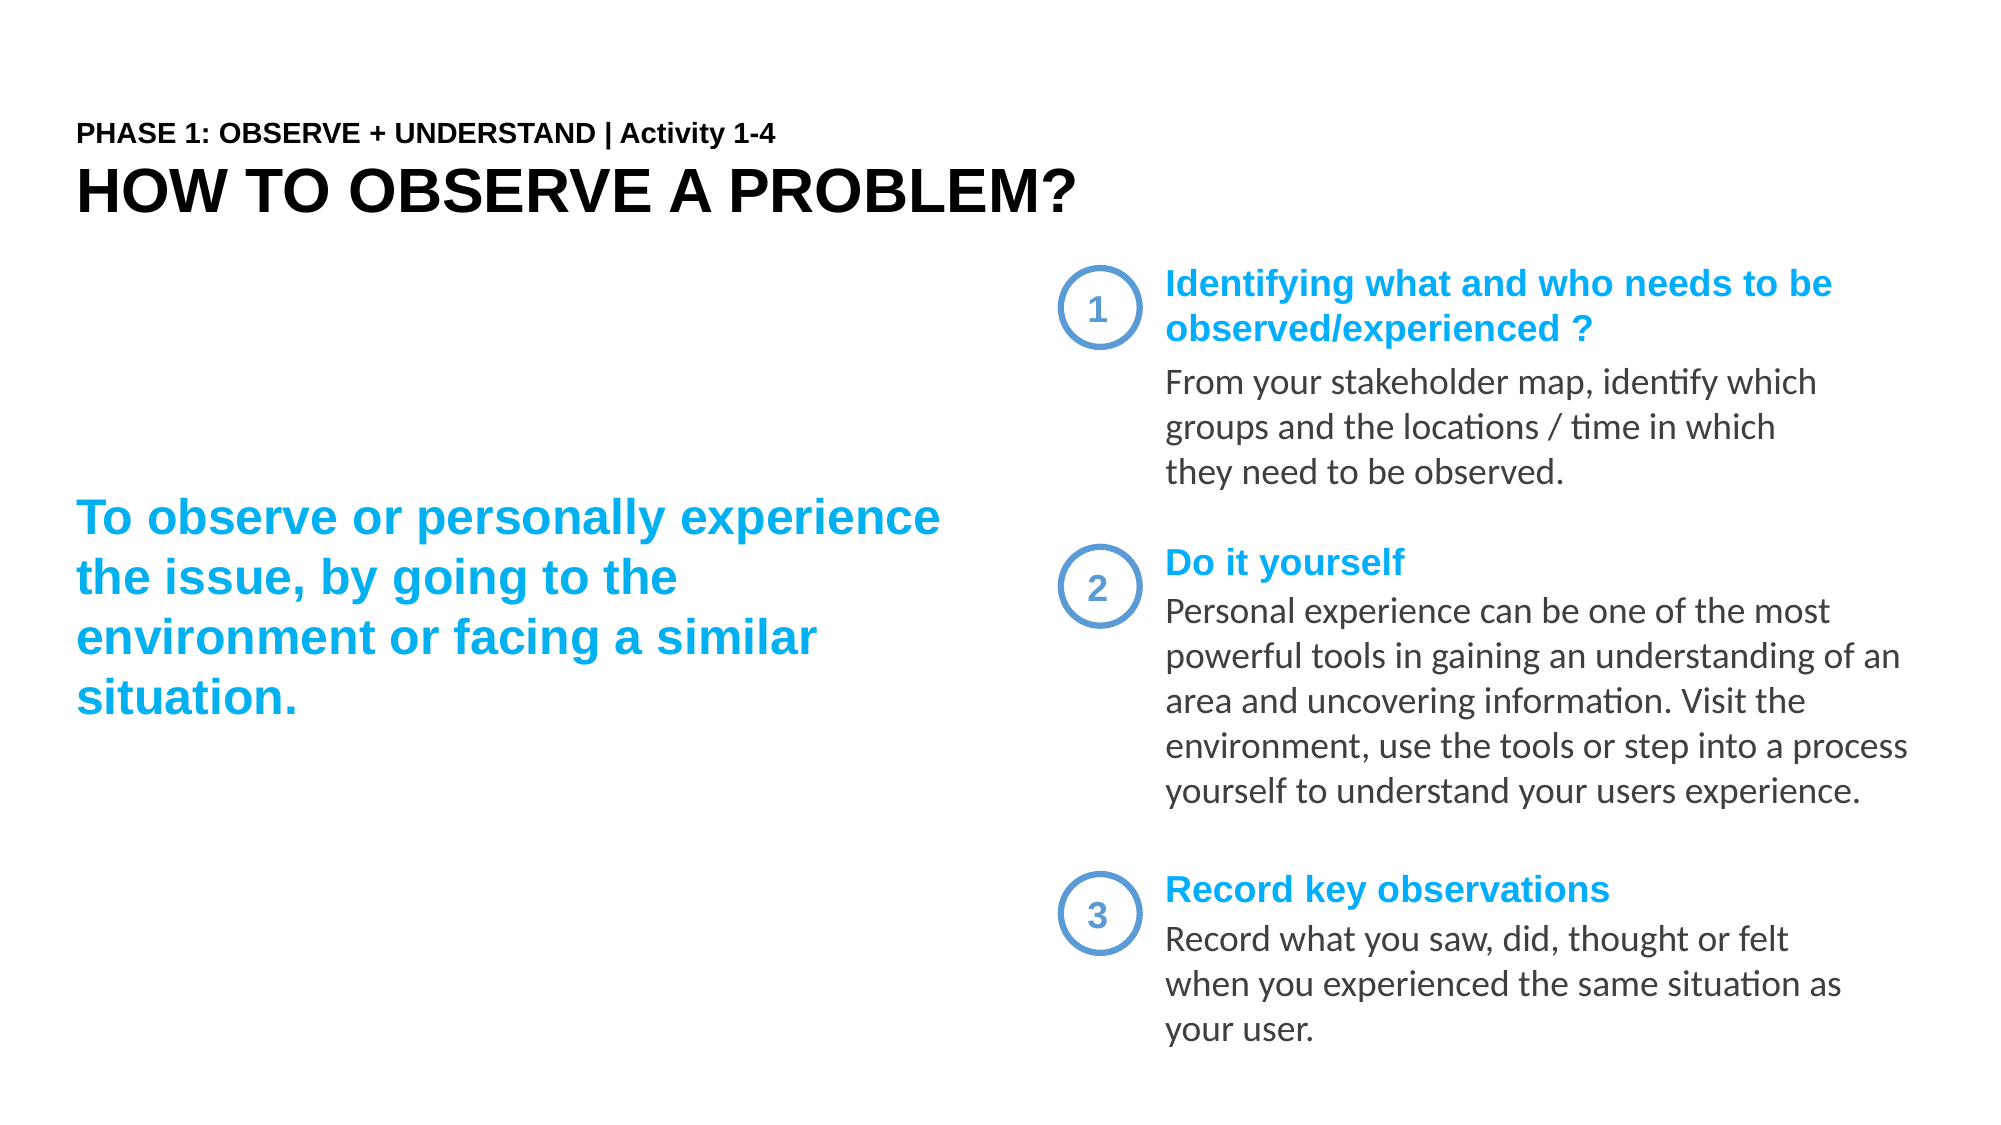

PHASE 1: OBSERVE + UNDERSTAND | Activity 1-4
HOW TO OBSERVE A PROBLEM?

Identifying what and who needs to be observed/experienced ?

1
From your stakeholder map, identify which groups and the locations / time in which they need to be observed.
To observe or personally experience the issue, by going to the environment or facing a similar situation.
Do it yourself
2
Personal experience can be one of the most powerful tools in gaining an understanding of an area and uncovering information. Visit the environment, use the tools or step into a process yourself to understand your users experience.

Record key observations
3
Record what you saw, did, thought or felt when you experienced the same situation as your user.